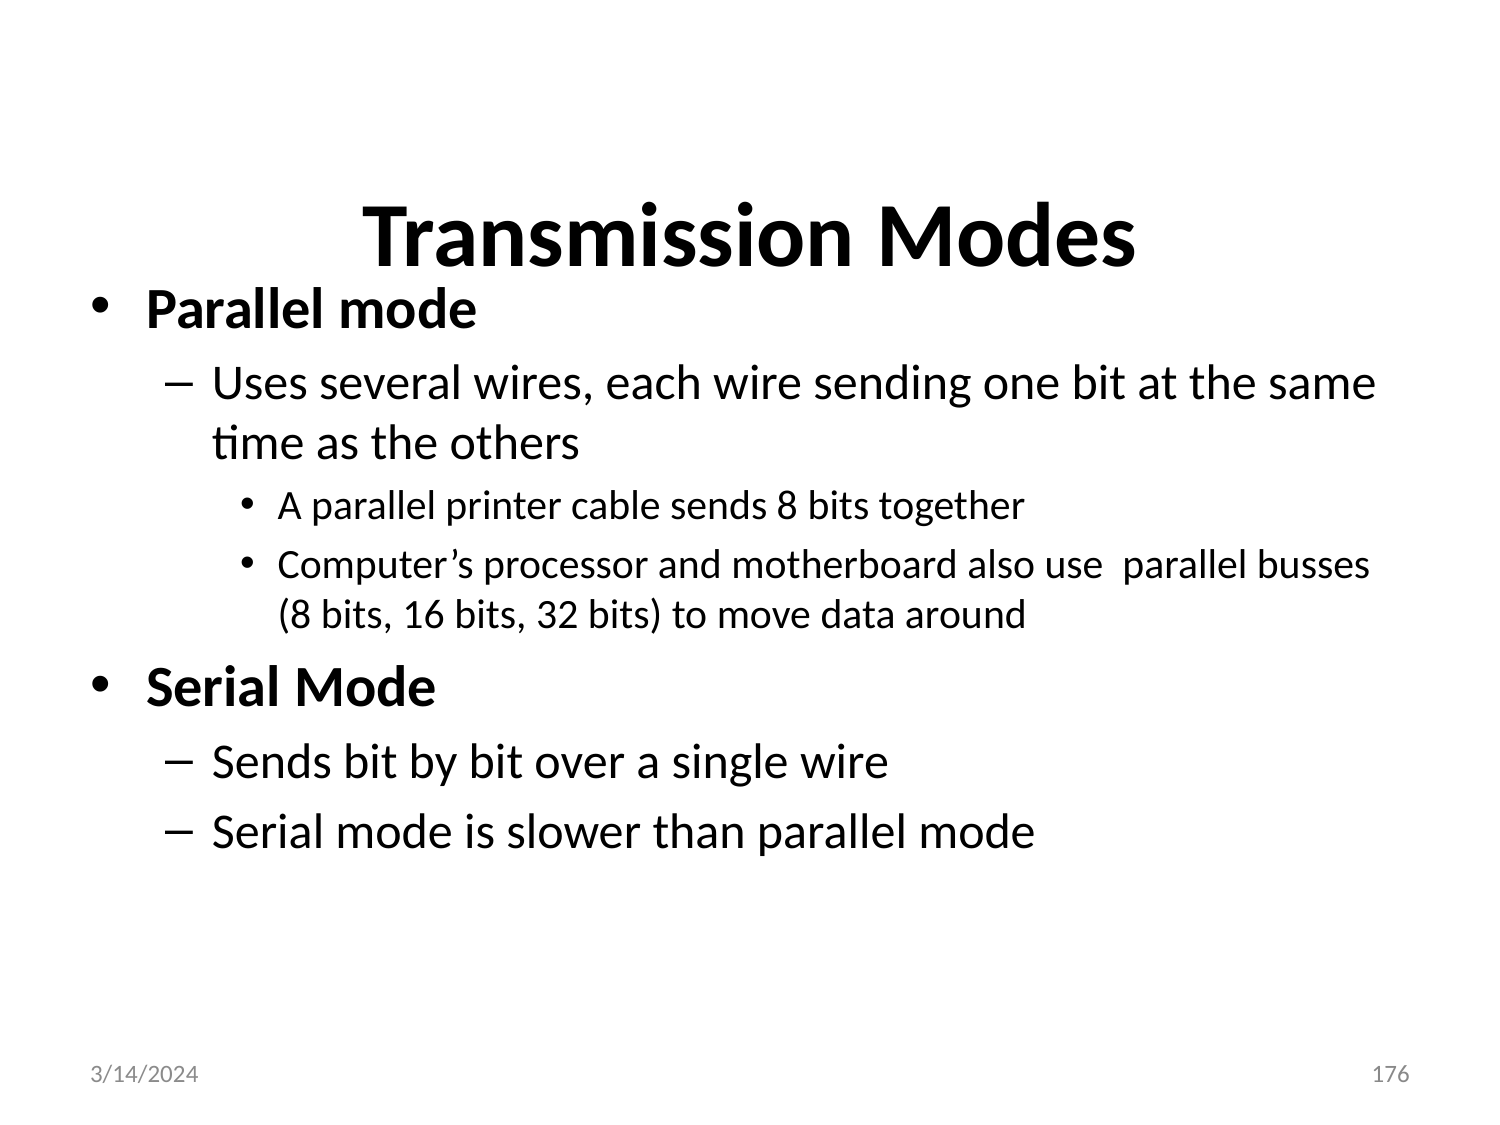

# Transmission Modes
Parallel mode
Uses several wires, each wire sending one bit at the same time as the others
A parallel printer cable sends 8 bits together
Computer’s processor and motherboard also use  parallel busses (8 bits, 16 bits, 32 bits) to move data around
Serial Mode
Sends bit by bit over a single wire
Serial mode is slower than parallel mode
3/14/2024
176